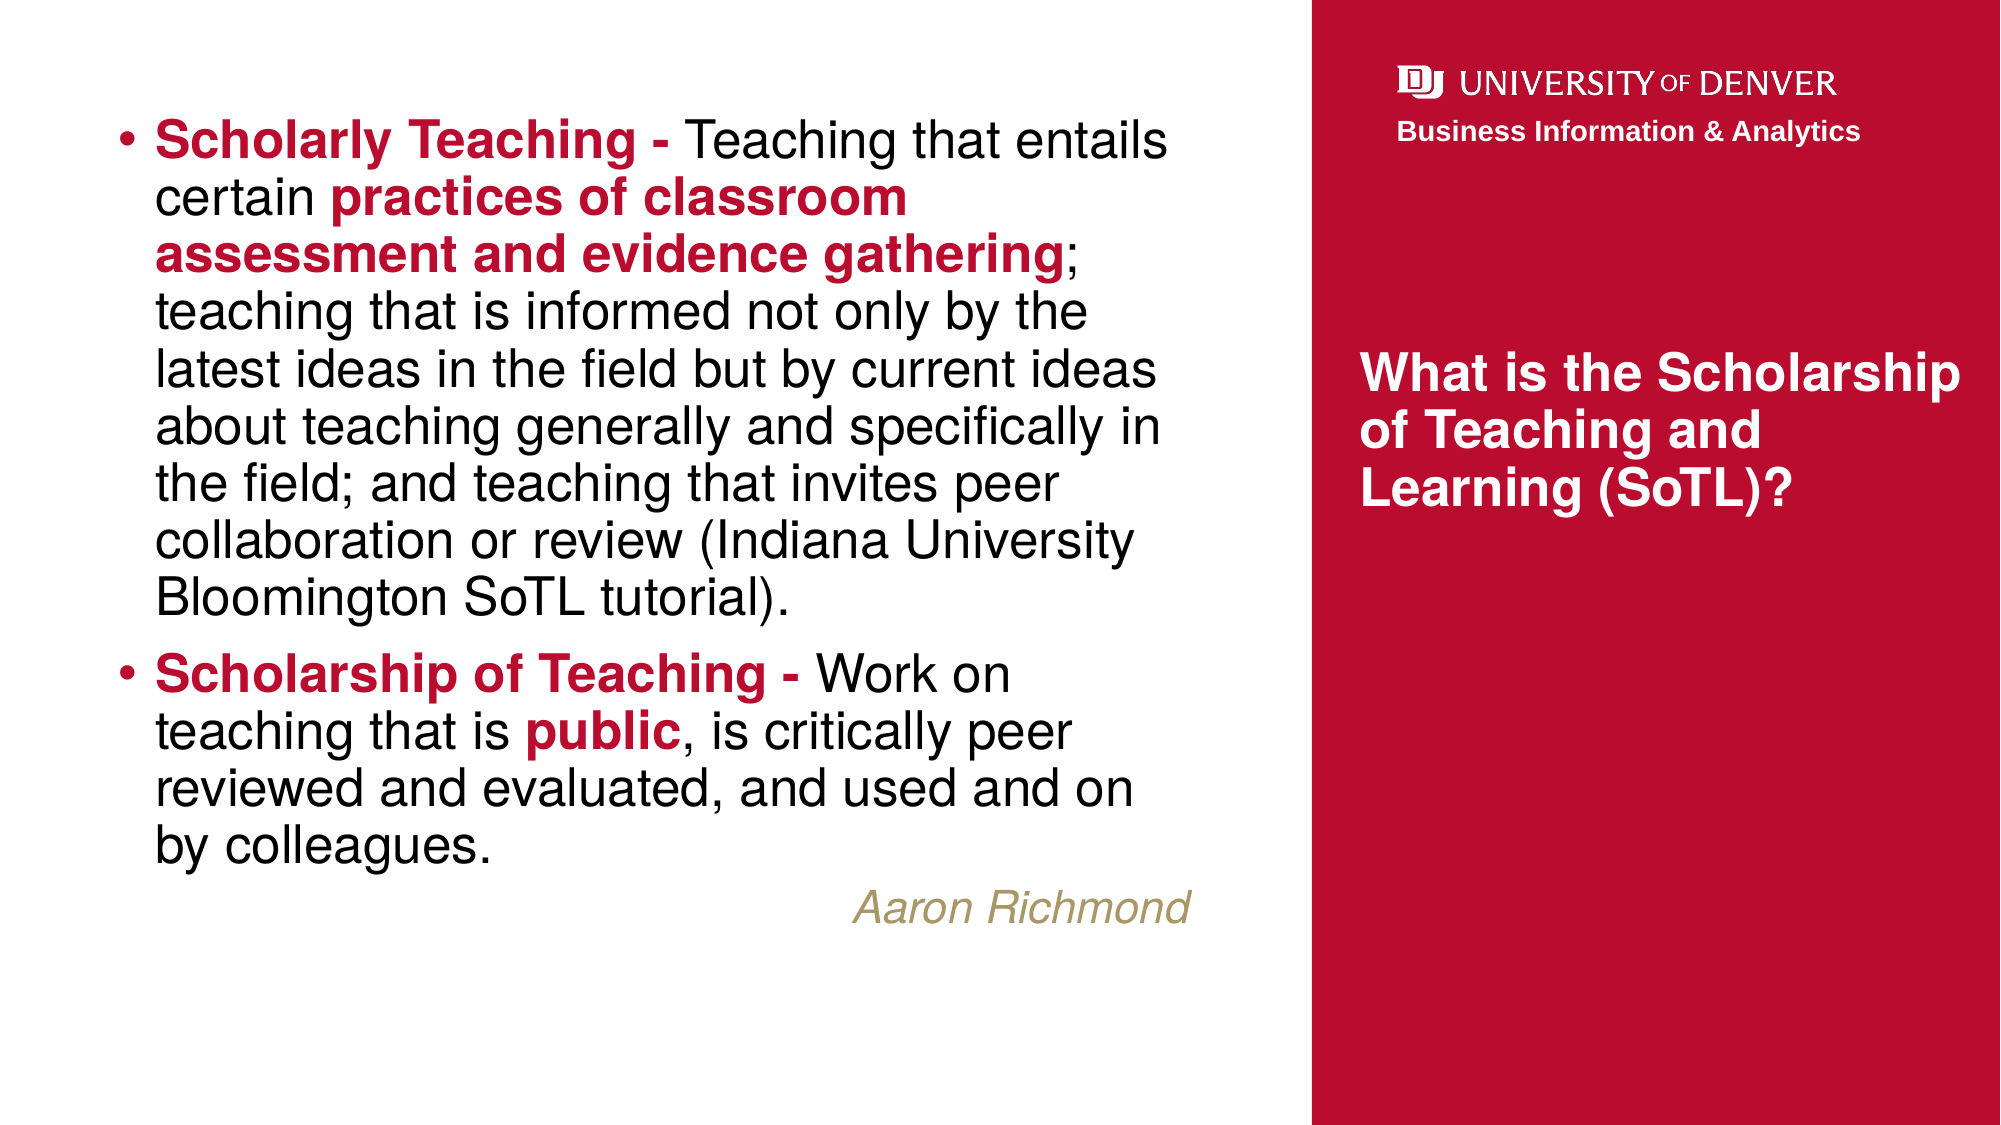

Scholarly Teaching - Teaching that entails certain practices of classroom assessment and evidence gathering; teaching that is informed not only by the latest ideas in the field but by current ideas about teaching generally and specifically in the field; and teaching that invites peer collaboration or review (Indiana University Bloomington SoTL tutorial).
Scholarship of Teaching - Work on teaching that is public, is critically peer reviewed and evaluated, and used and on by colleagues.
Aaron Richmond
# What is the Scholarship of Teaching and Learning (SoTL)?